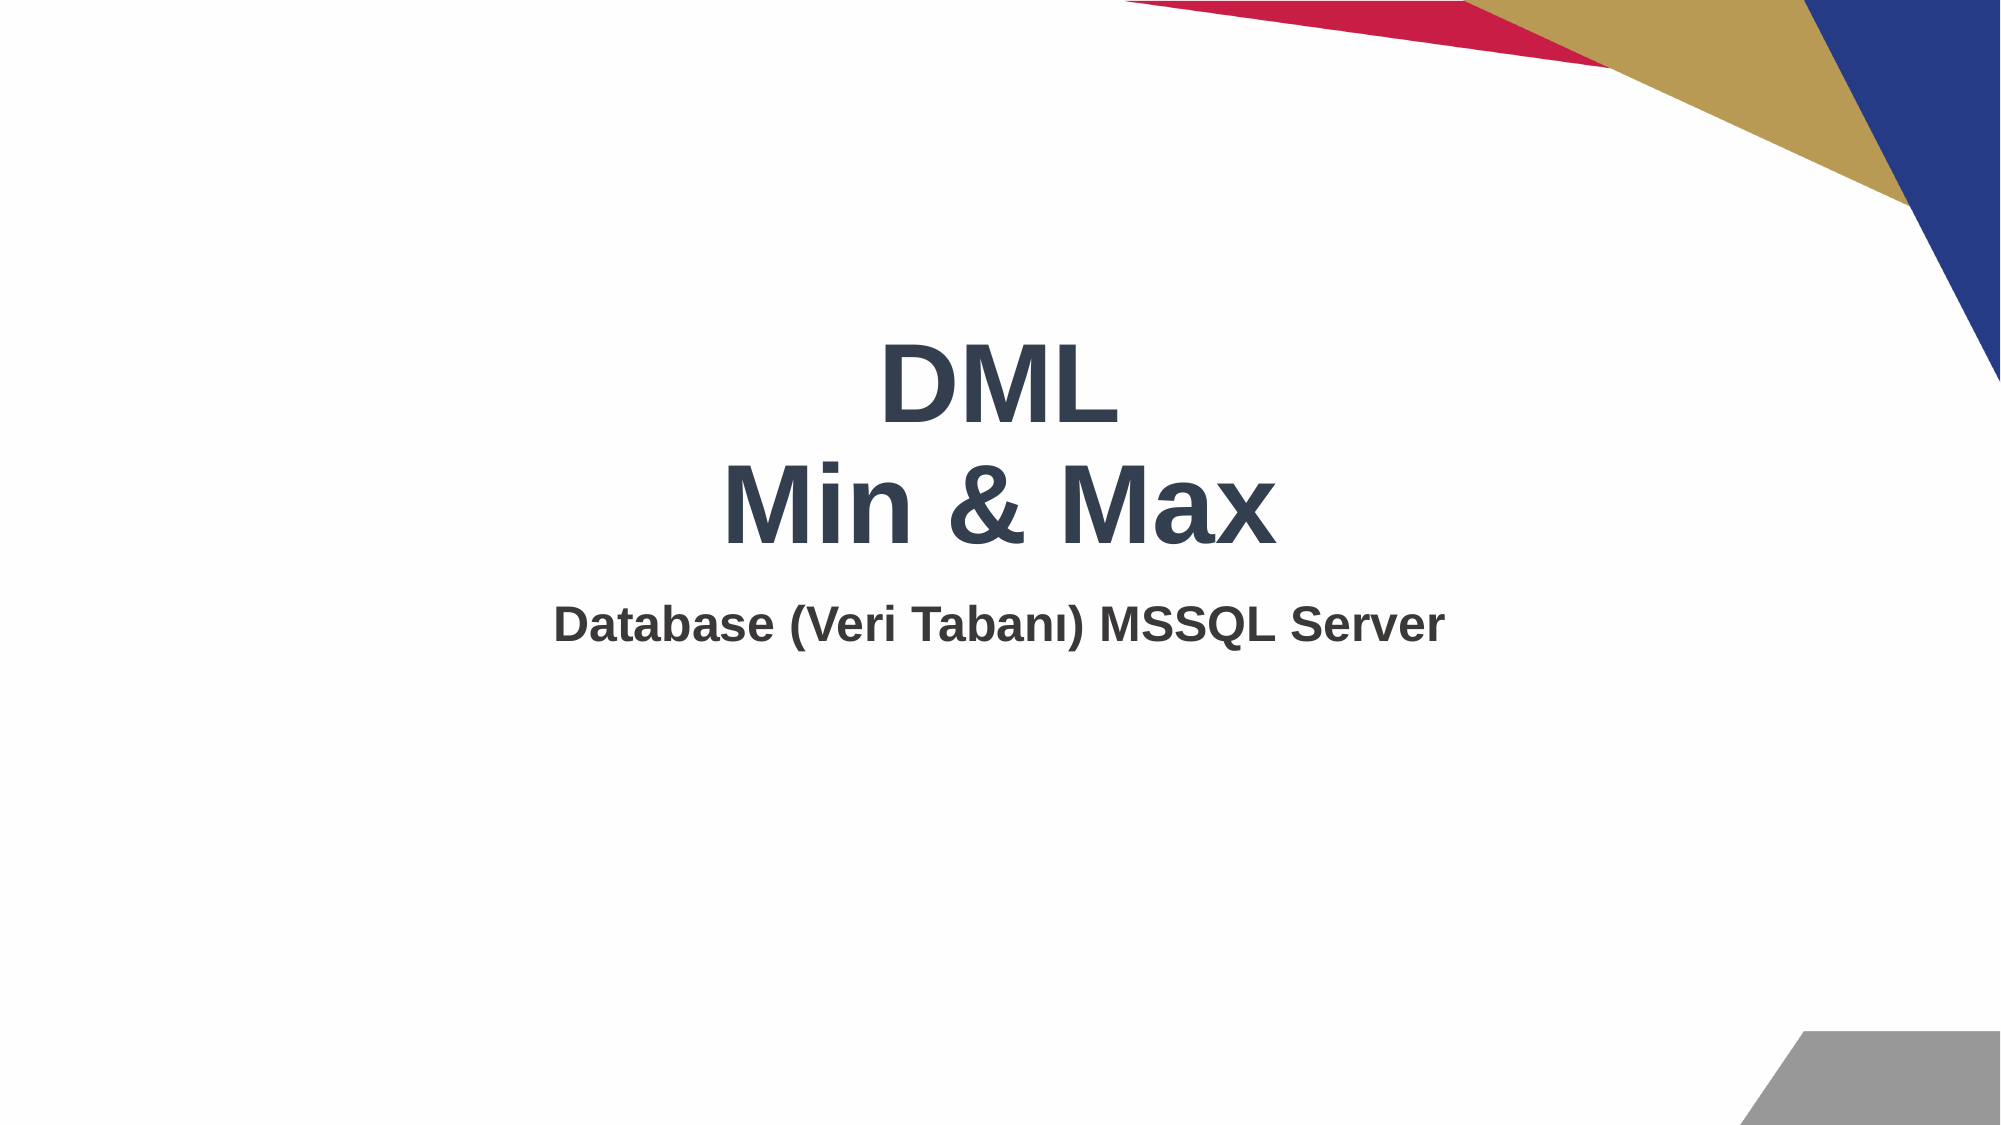

# DML Min & Max
Database (Veri Tabanı) MSSQL Server